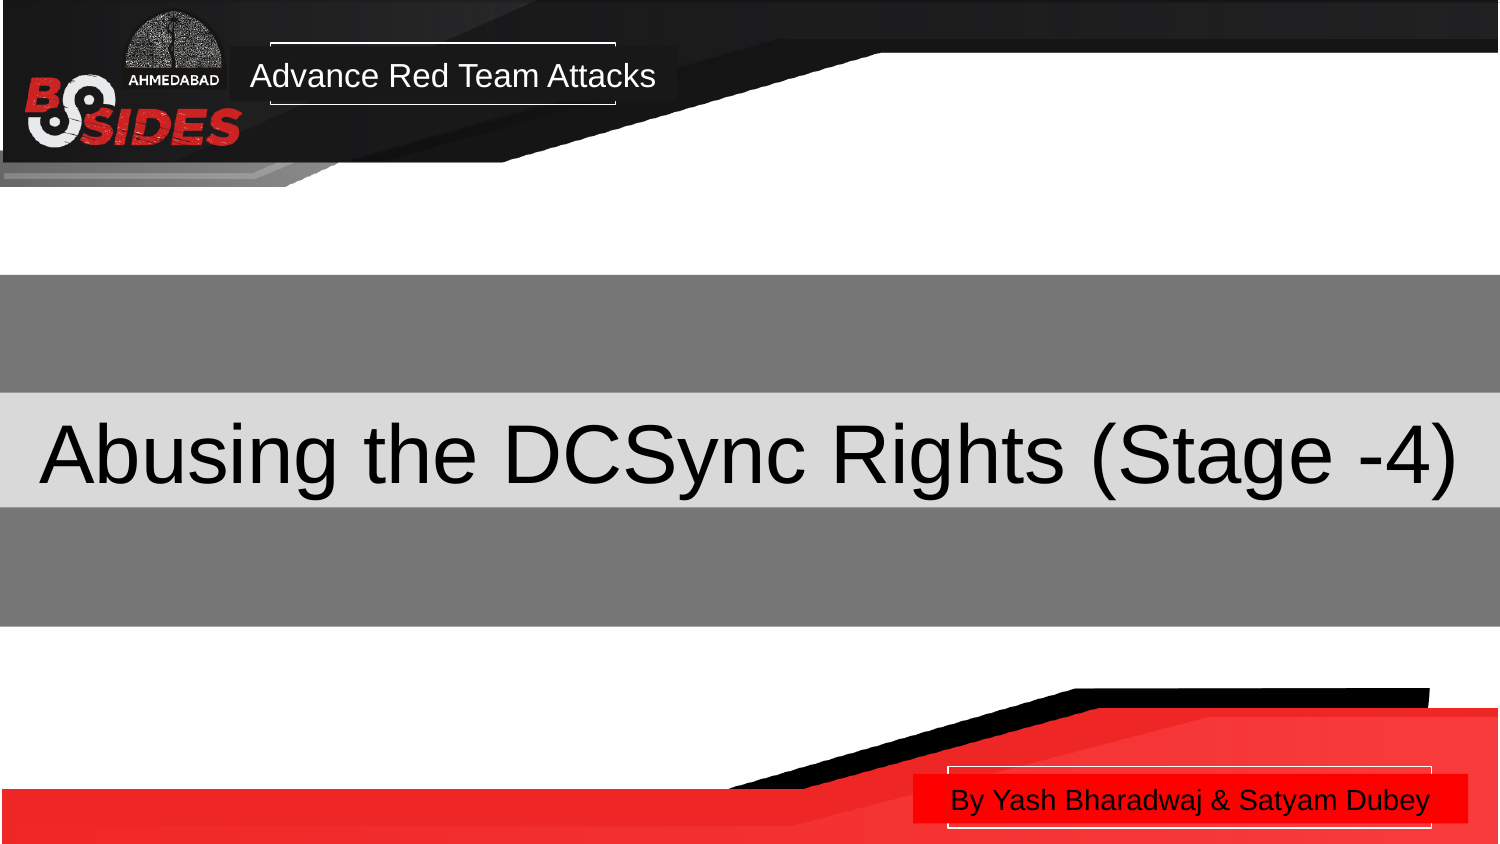

Advance Red Team Attacks

Abusing the DCSync Rights (Stage -4)
By Yash Bharadwaj & Satyam Dubey